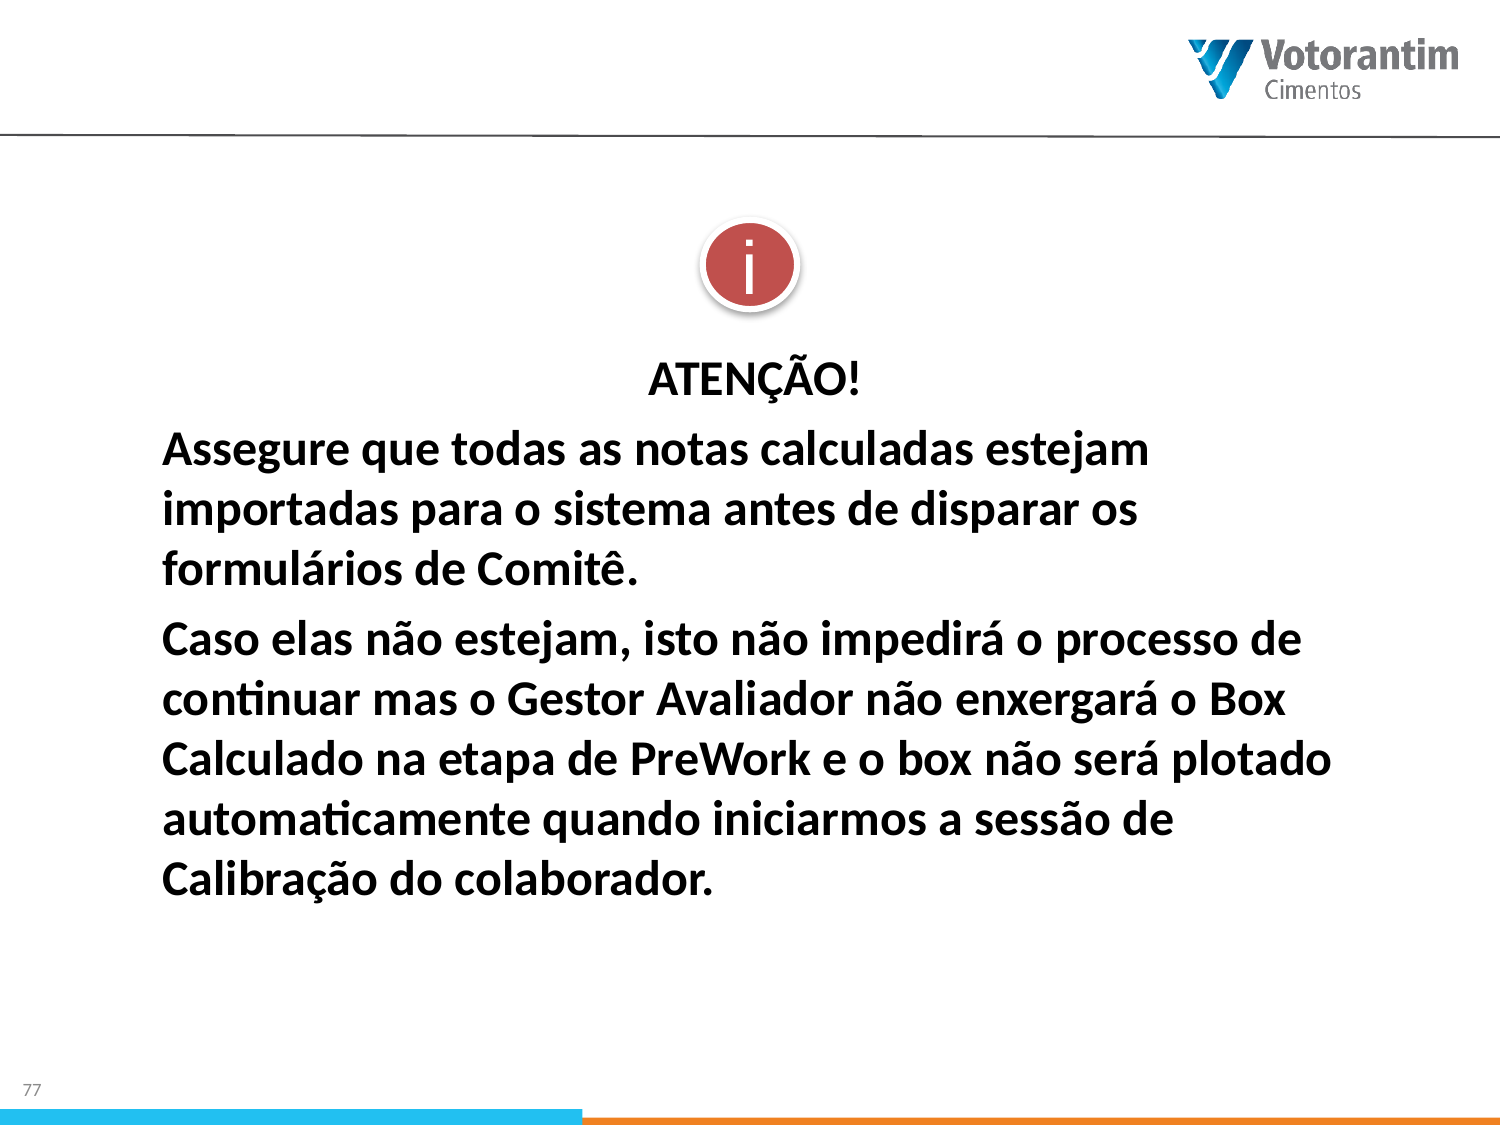

i
ATENÇÃO!
Assegure que todas as notas calculadas estejam importadas para o sistema antes de disparar os formulários de Comitê.
Caso elas não estejam, isto não impedirá o processo de continuar mas o Gestor Avaliador não enxergará o Box Calculado na etapa de PreWork e o box não será plotado automaticamente quando iniciarmos a sessão de Calibração do colaborador.